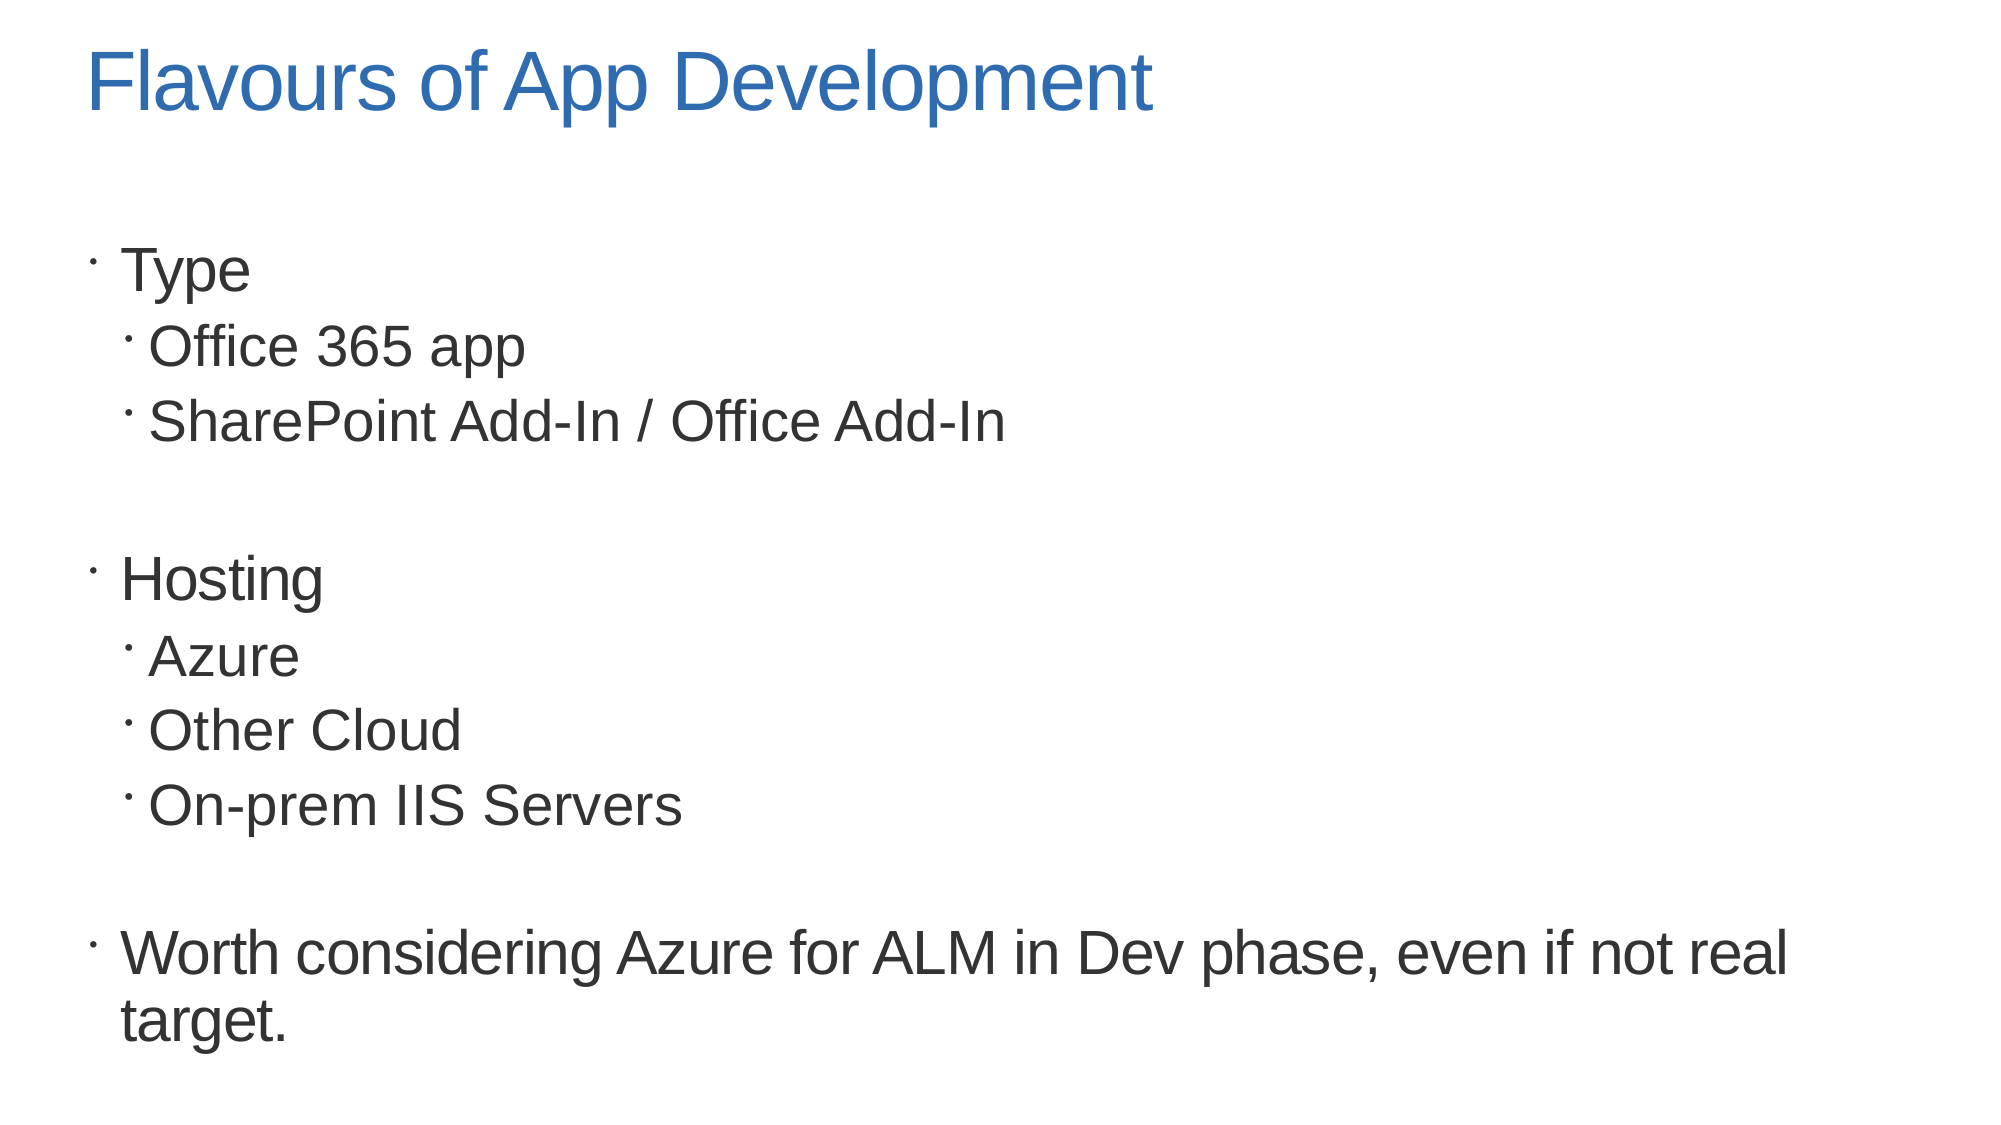

# Flavours of App Development
Type
Office 365 app
SharePoint Add-In / Office Add-In

Hosting
Azure
Other Cloud
On-prem IIS Servers

Worth considering Azure for ALM in Dev phase, even if not real target.